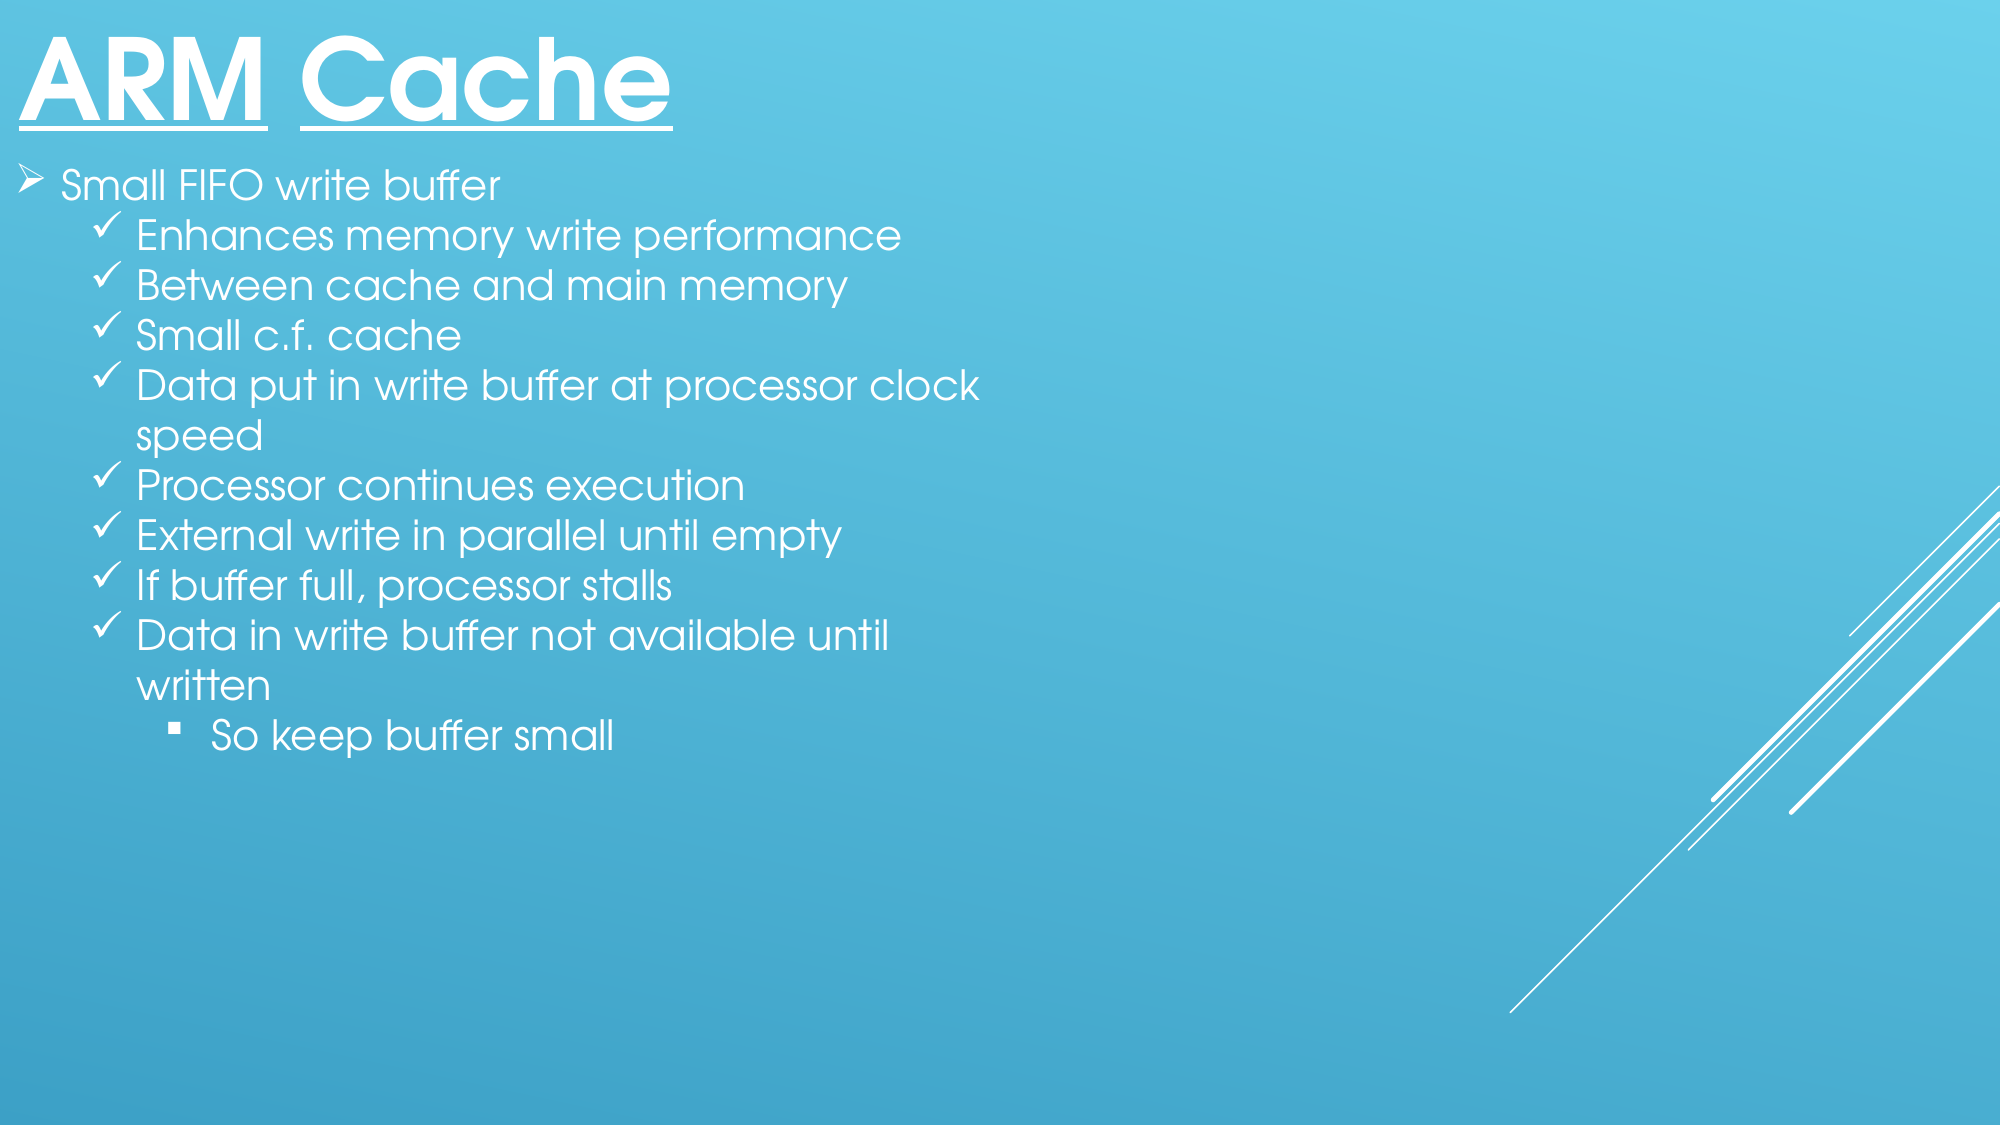

ARM Cache
Small FIFO write buffer
Enhances memory write performance
Between cache and main memory
Small c.f. cache
Data put in write buffer at processor clock speed
Processor continues execution
External write in parallel until empty
If buffer full, processor stalls
Data in write buffer not available until written
So keep buffer small